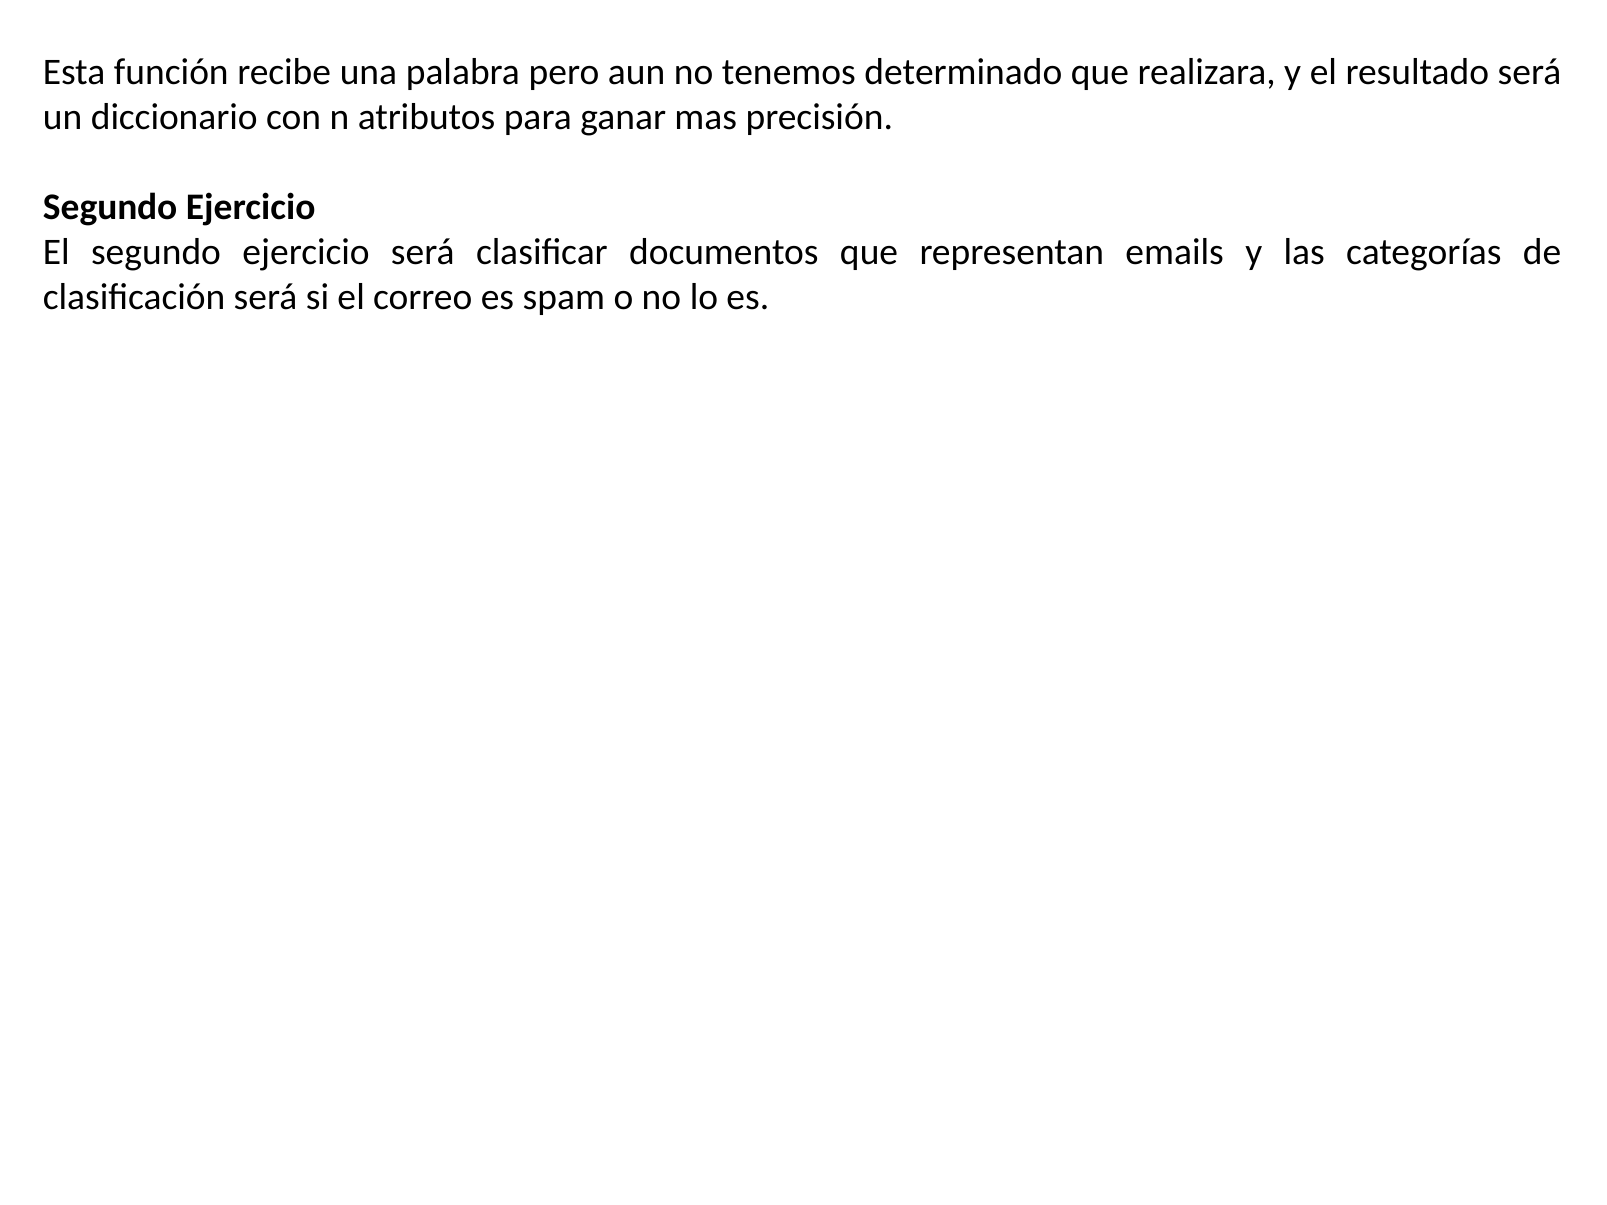

Esta función recibe una palabra pero aun no tenemos determinado que realizara, y el resultado será un diccionario con n atributos para ganar mas precisión.

Segundo Ejercicio
El segundo ejercicio será clasificar documentos que representan emails y las categorías de clasificación será si el correo es spam o no lo es.